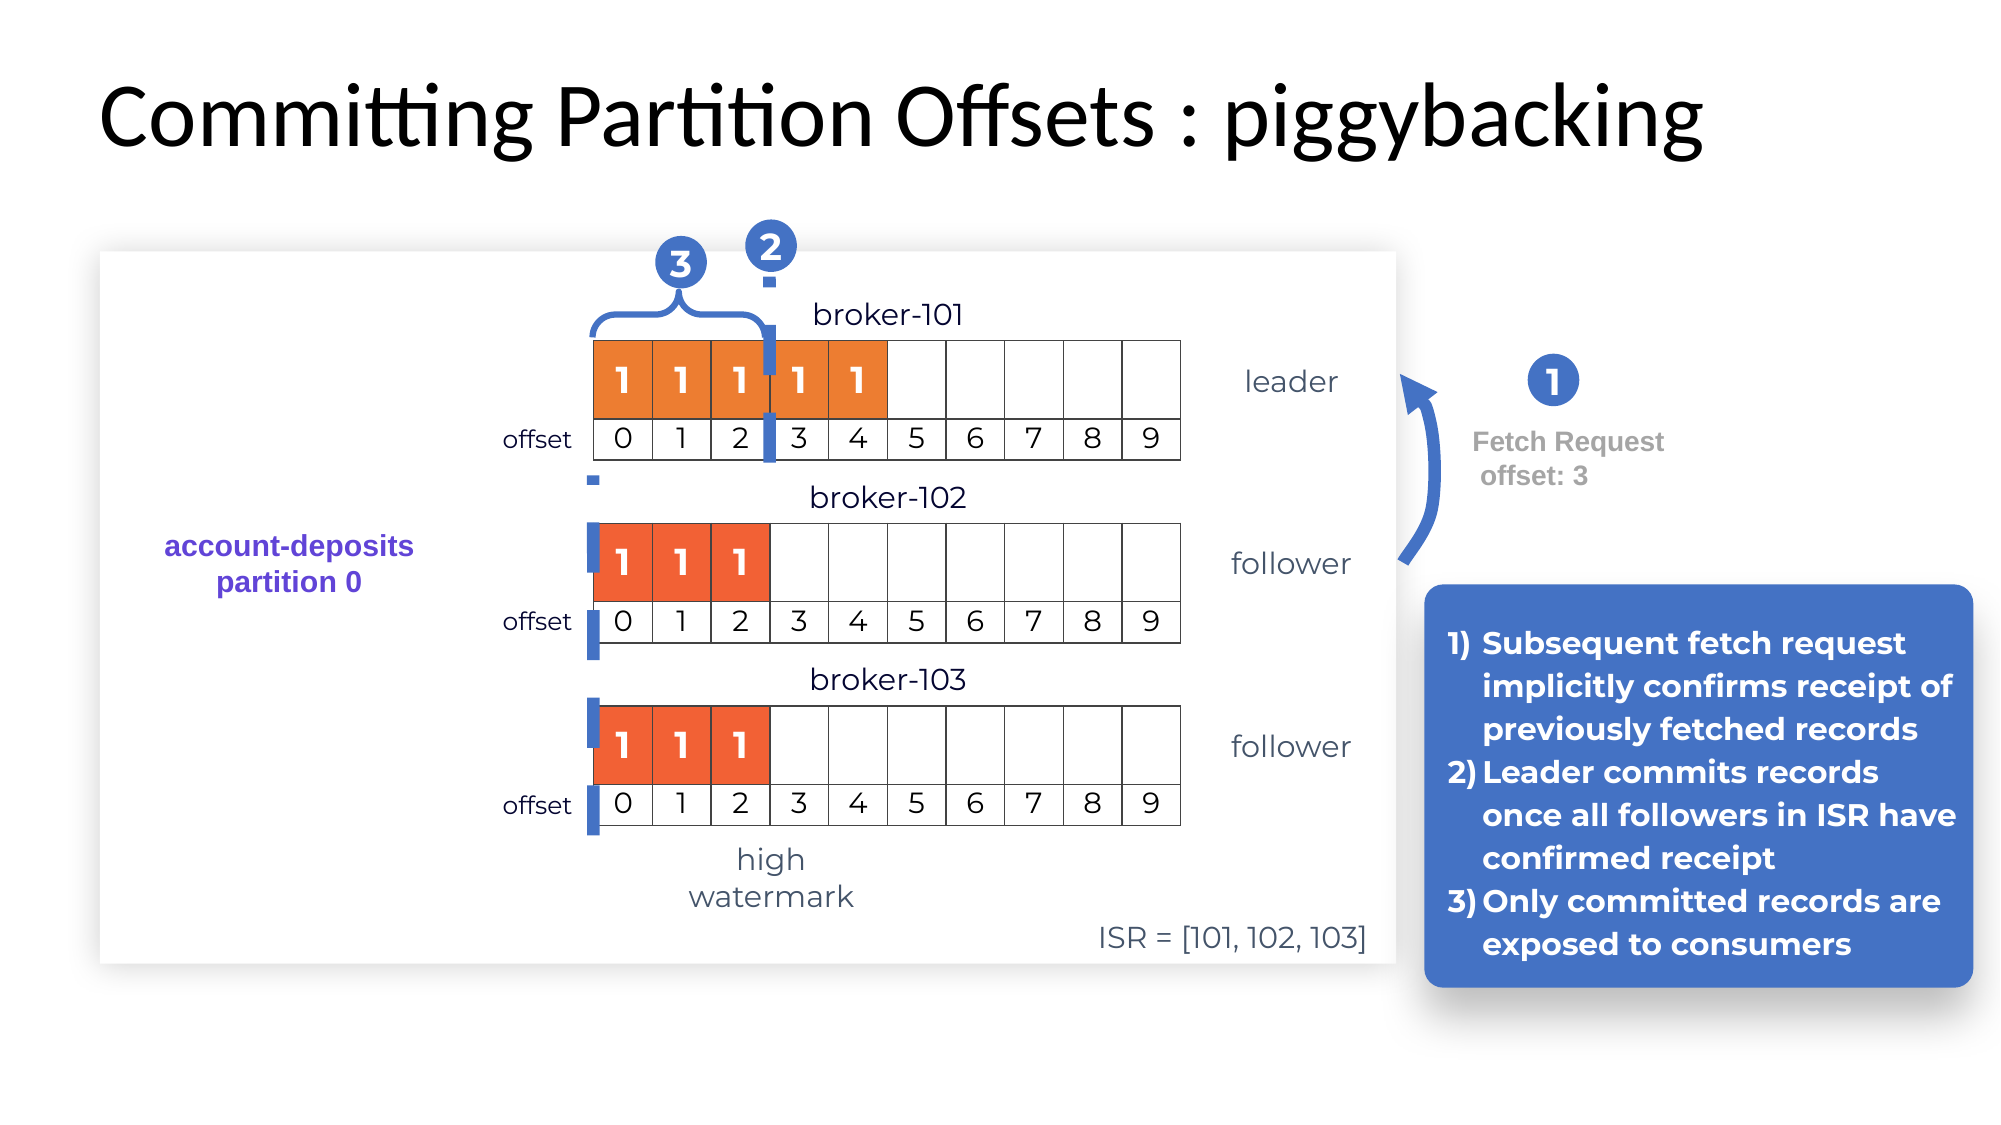

# Committing Partition Offsets : piggybacking
2

3

broker-101
| 1 | 1 | 1 | 1 | 1 |  |  |  |  |  |
| --- | --- | --- | --- | --- | --- | --- | --- | --- | --- |
1
leader

offset
| 0 | 1 | 2 | 3 | 4 | 5 | 6 | 7 | 8 | 9 |
| --- | --- | --- | --- | --- | --- | --- | --- | --- | --- |
Fetch Request
 offset: 3
broker-102
account-deposits partition 0
| 1 | 1 | 1 |  |  |  |  |  |  |  |
| --- | --- | --- | --- | --- | --- | --- | --- | --- | --- |
follower
Subsequent fetch request implicitly confirms receipt of previously fetched records
Leader commits records once all followers in ISR have confirmed receipt
Only committed records are exposed to consumers
offset
| 0 | 1 | 2 | 3 | 4 | 5 | 6 | 7 | 8 | 9 |
| --- | --- | --- | --- | --- | --- | --- | --- | --- | --- |
broker-103
| 1 | 1 | 1 |  |  |  |  |  |  |  |
| --- | --- | --- | --- | --- | --- | --- | --- | --- | --- |
follower
offset
| 0 | 1 | 2 | 3 | 4 | 5 | 6 | 7 | 8 | 9 |
| --- | --- | --- | --- | --- | --- | --- | --- | --- | --- |
high watermark
ISR = [101, 102, 103]